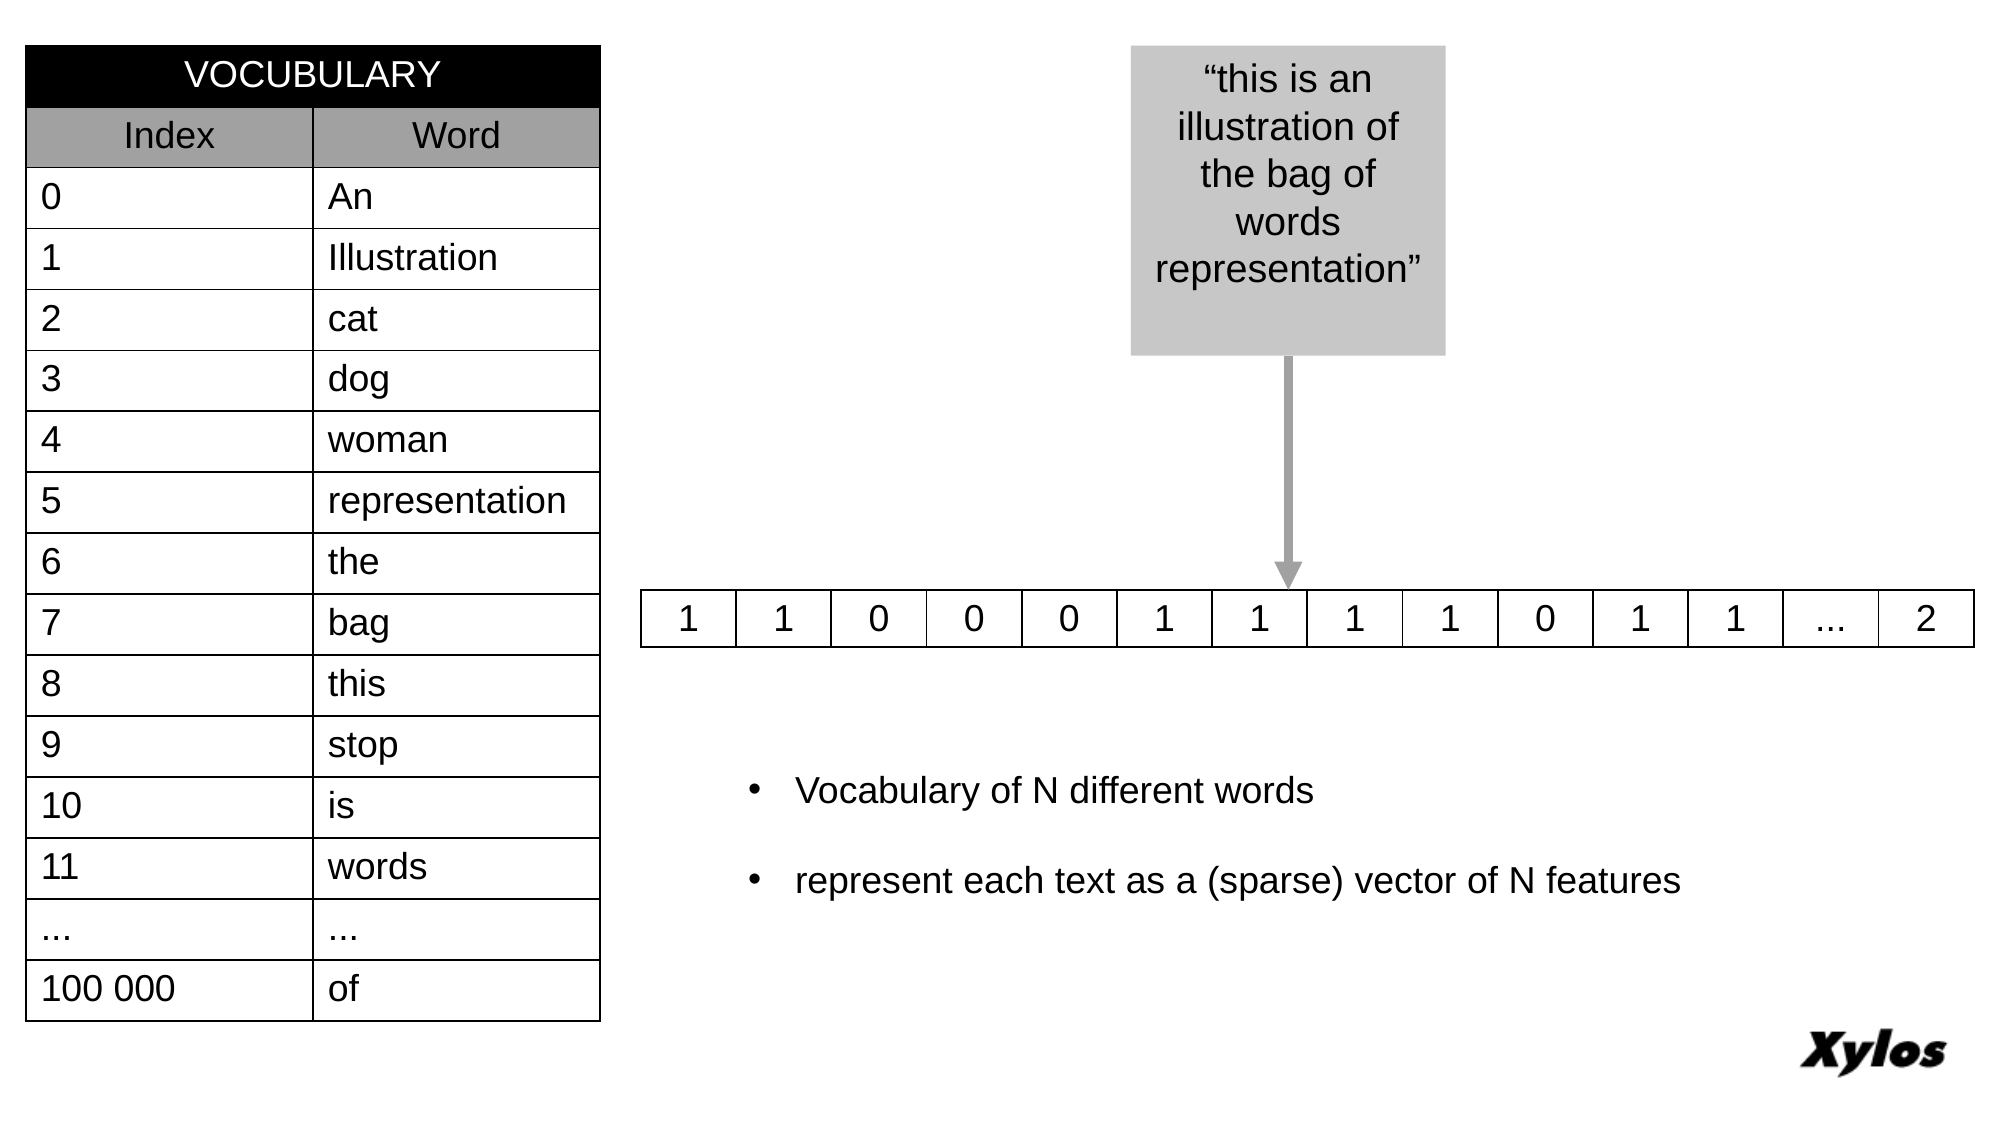

| VOCUBULARY |  |
| --- | --- |
| Index | Word |
| 0 | An |
| 1 | Illustration |
| 2 | cat |
| 3 | dog |
| 4 | woman |
| 5 | representation |
| 6 | the |
| 7 | bag |
| 8 | this |
| 9 | stop |
| 10 | is |
| 11 | words |
| ... | ... |
| 100 000 | of |
“this is an illustration of the bag of words representation”
| 1 | 1 | 0 | 0 | 0 | 1 | 1 | 1 | 1 | 0 | 1 | 1 | ... | 2 |
| --- | --- | --- | --- | --- | --- | --- | --- | --- | --- | --- | --- | --- | --- |
Vocabulary of N different words

represent each text as a (sparse) vector of N features